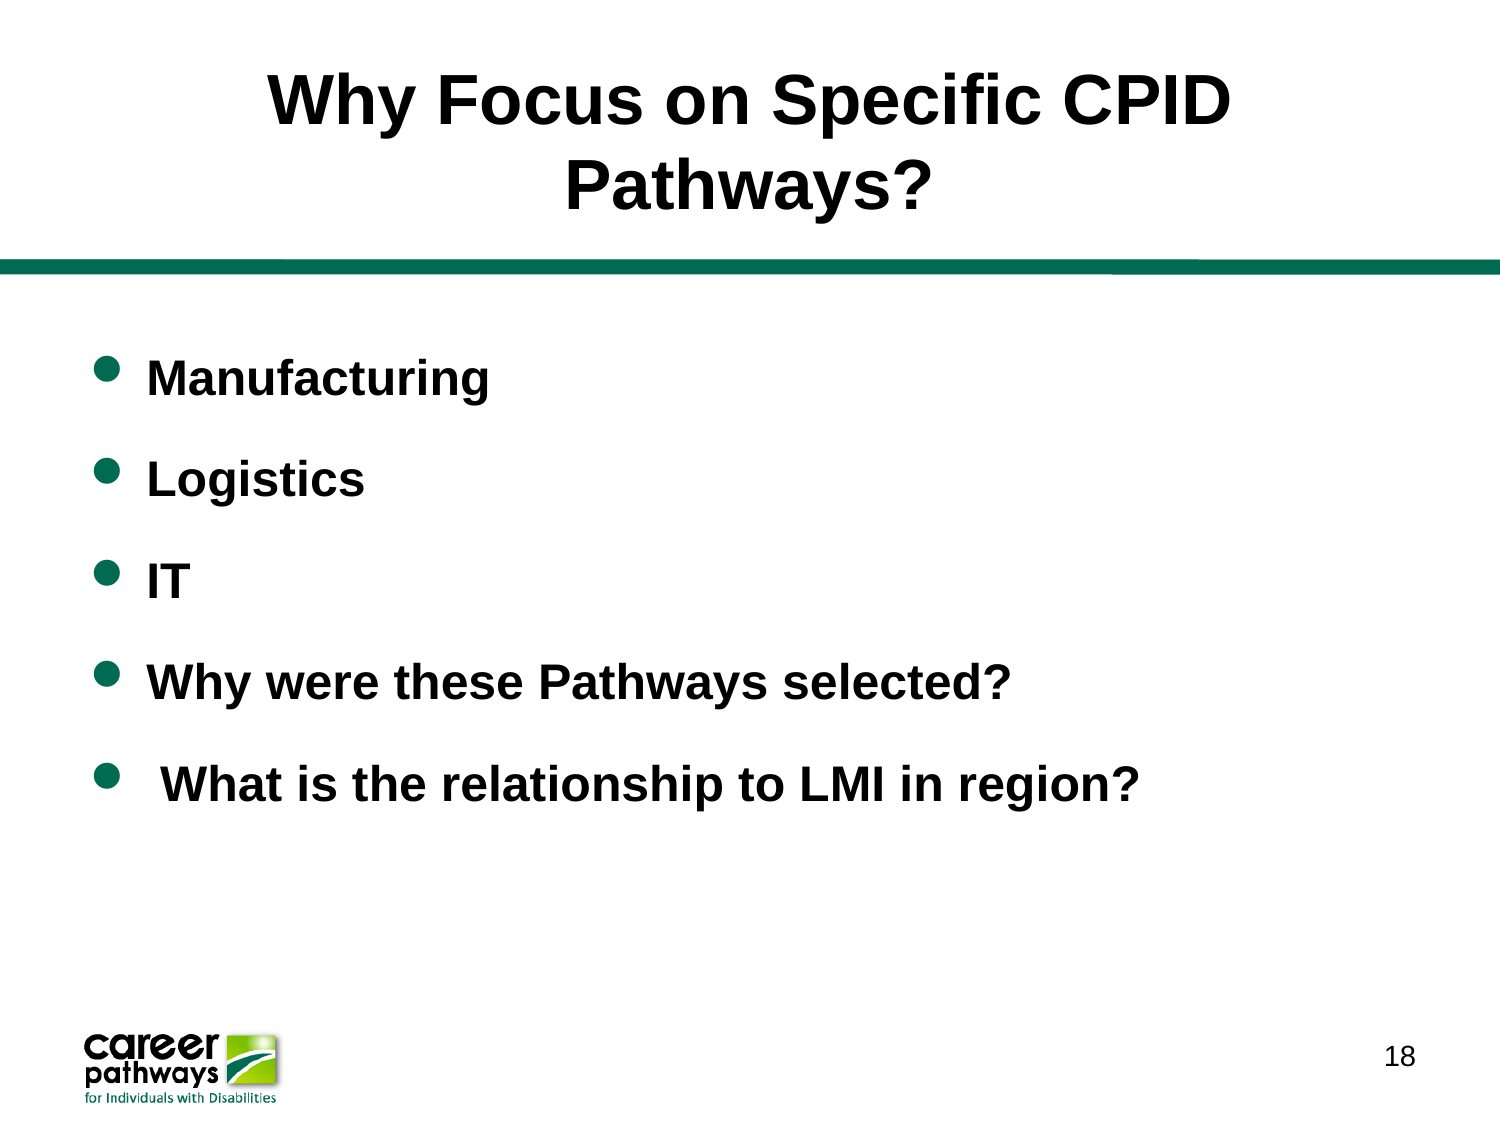

# Why Focus on Specific CPID Pathways?
Manufacturing
Logistics
IT
Why were these Pathways selected?
 What is the relationship to LMI in region?
18